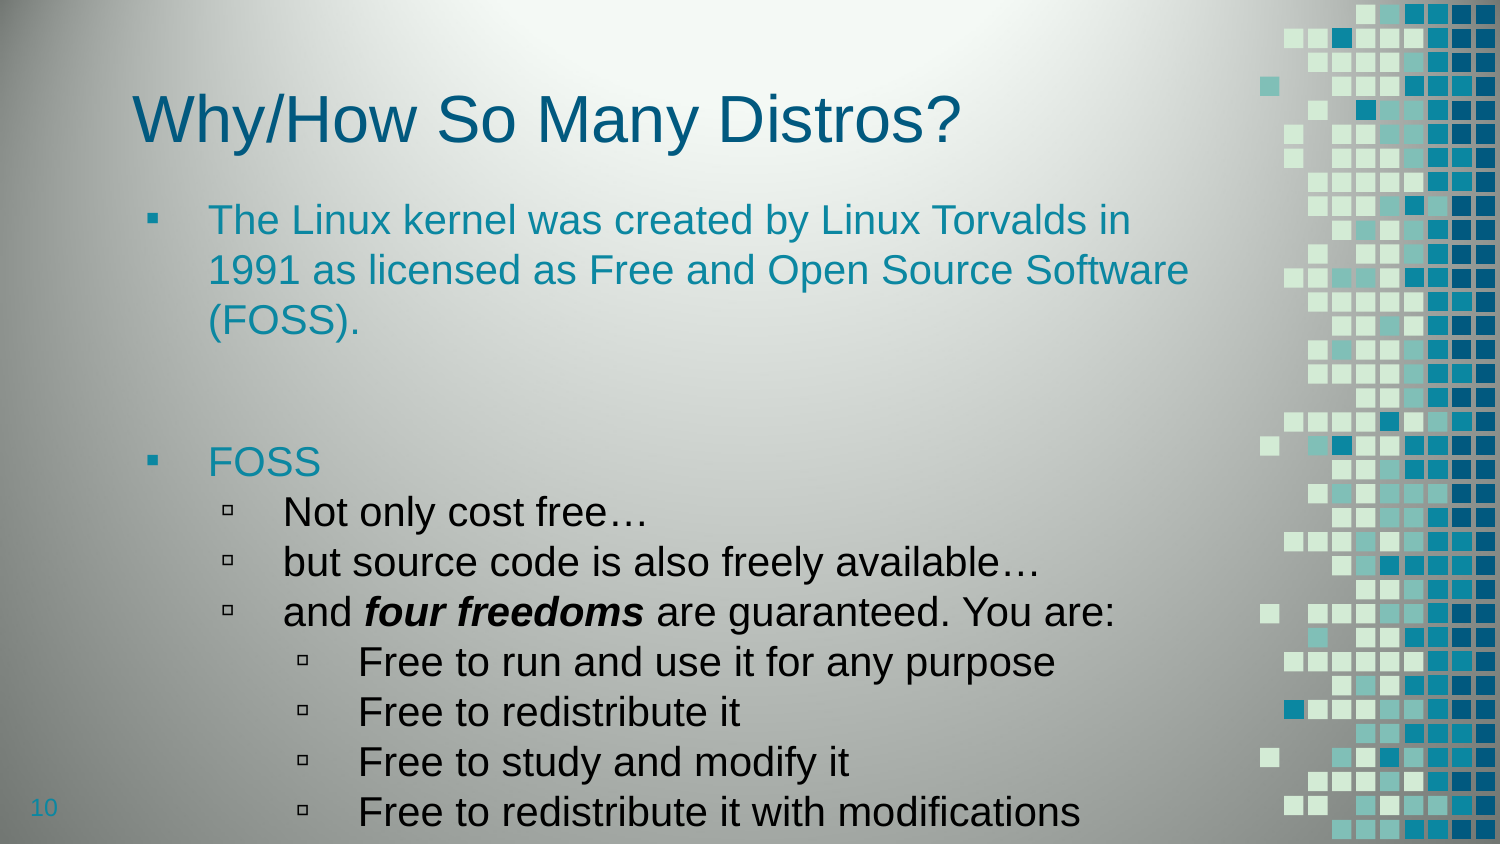

# Why/How So Many Distros?
The Linux kernel was created by Linux Torvalds in 1991 as licensed as Free and Open Source Software (FOSS).

FOSS
Not only cost free…
but source code is also freely available…
and four freedoms are guaranteed. You are:
Free to run and use it for any purpose
Free to redistribute it
Free to study and modify it
Free to redistribute it with modifications
10